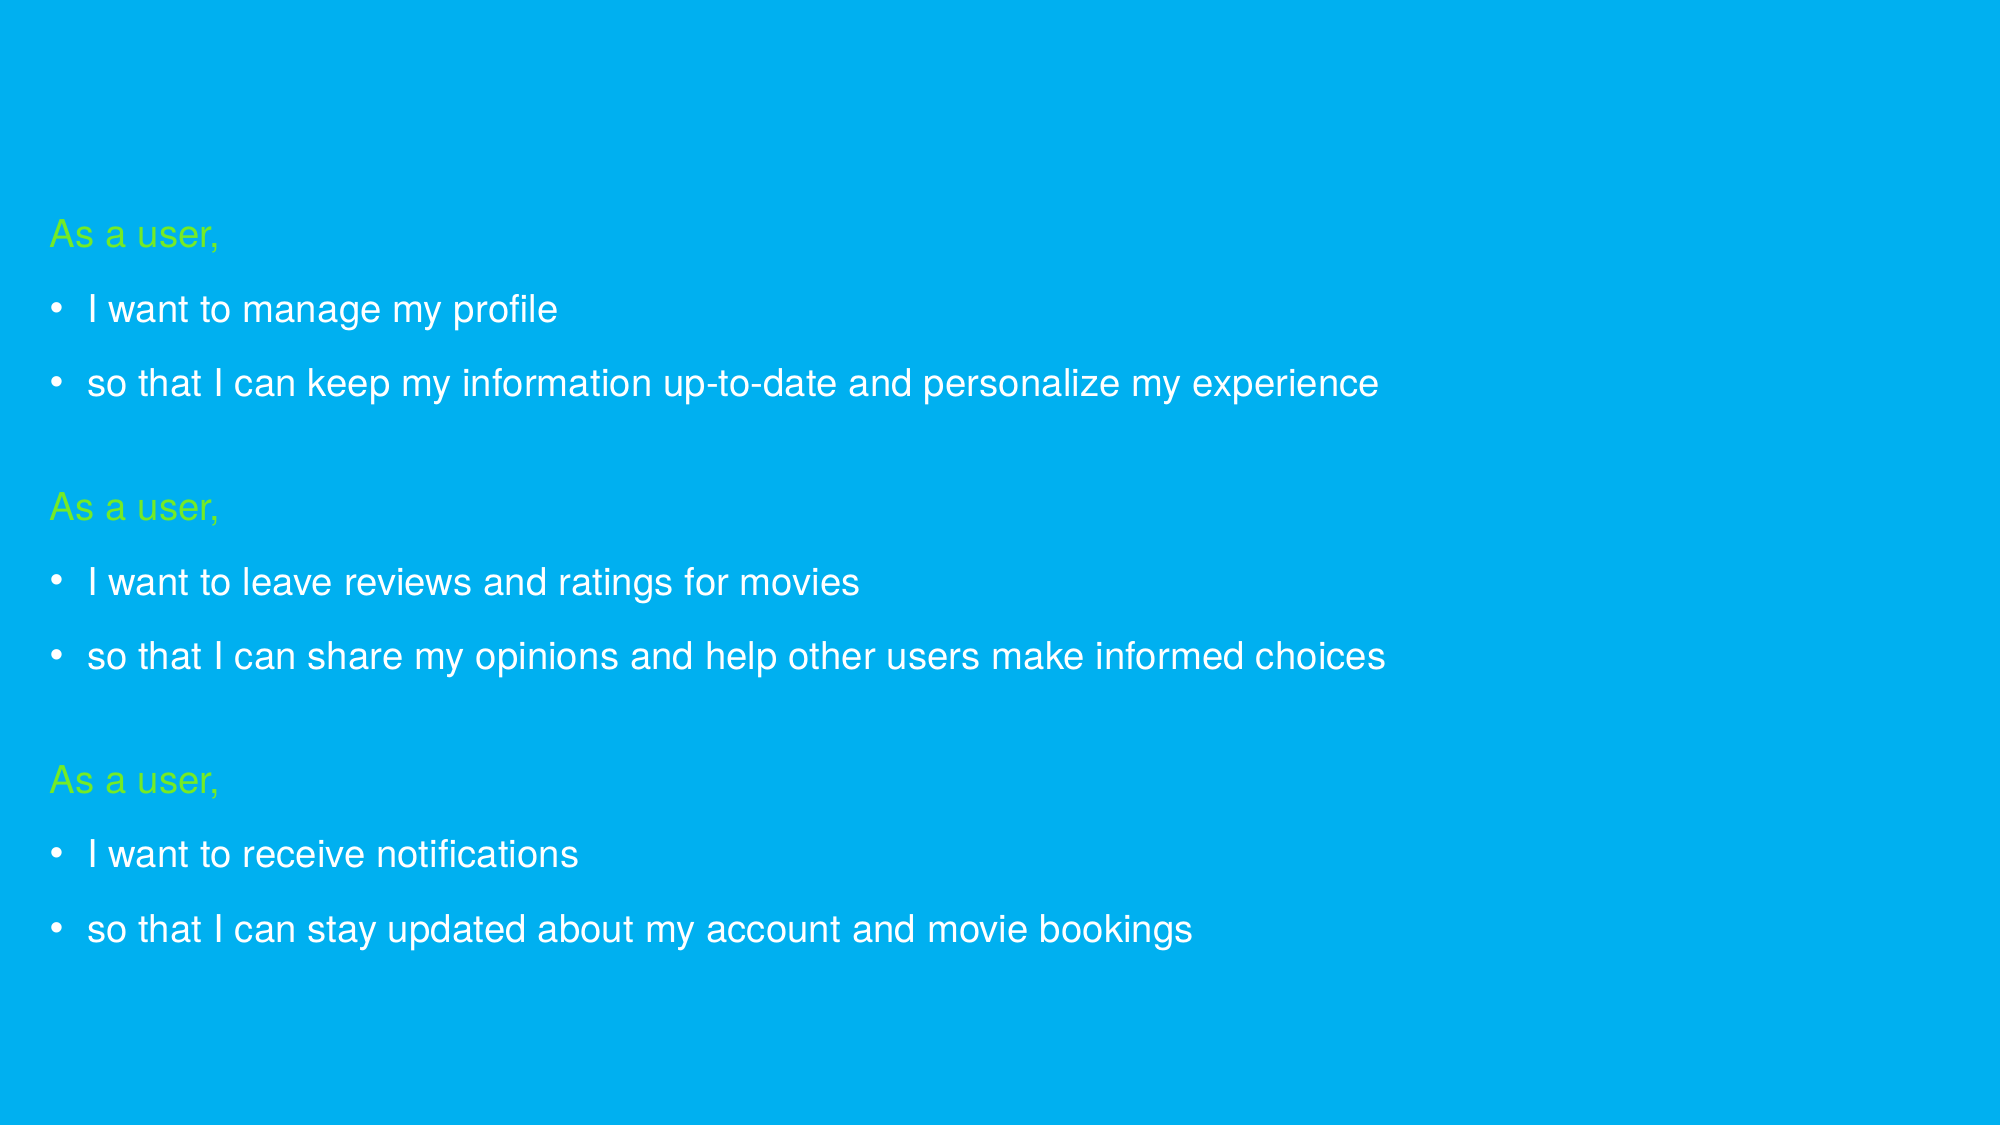

As a user,
I want to manage my profile
so that I can keep my information up-to-date and personalize my experience
As a user,
I want to leave reviews and ratings for movies
so that I can share my opinions and help other users make informed choices
As a user,
I want to receive notifications
so that I can stay updated about my account and movie bookings